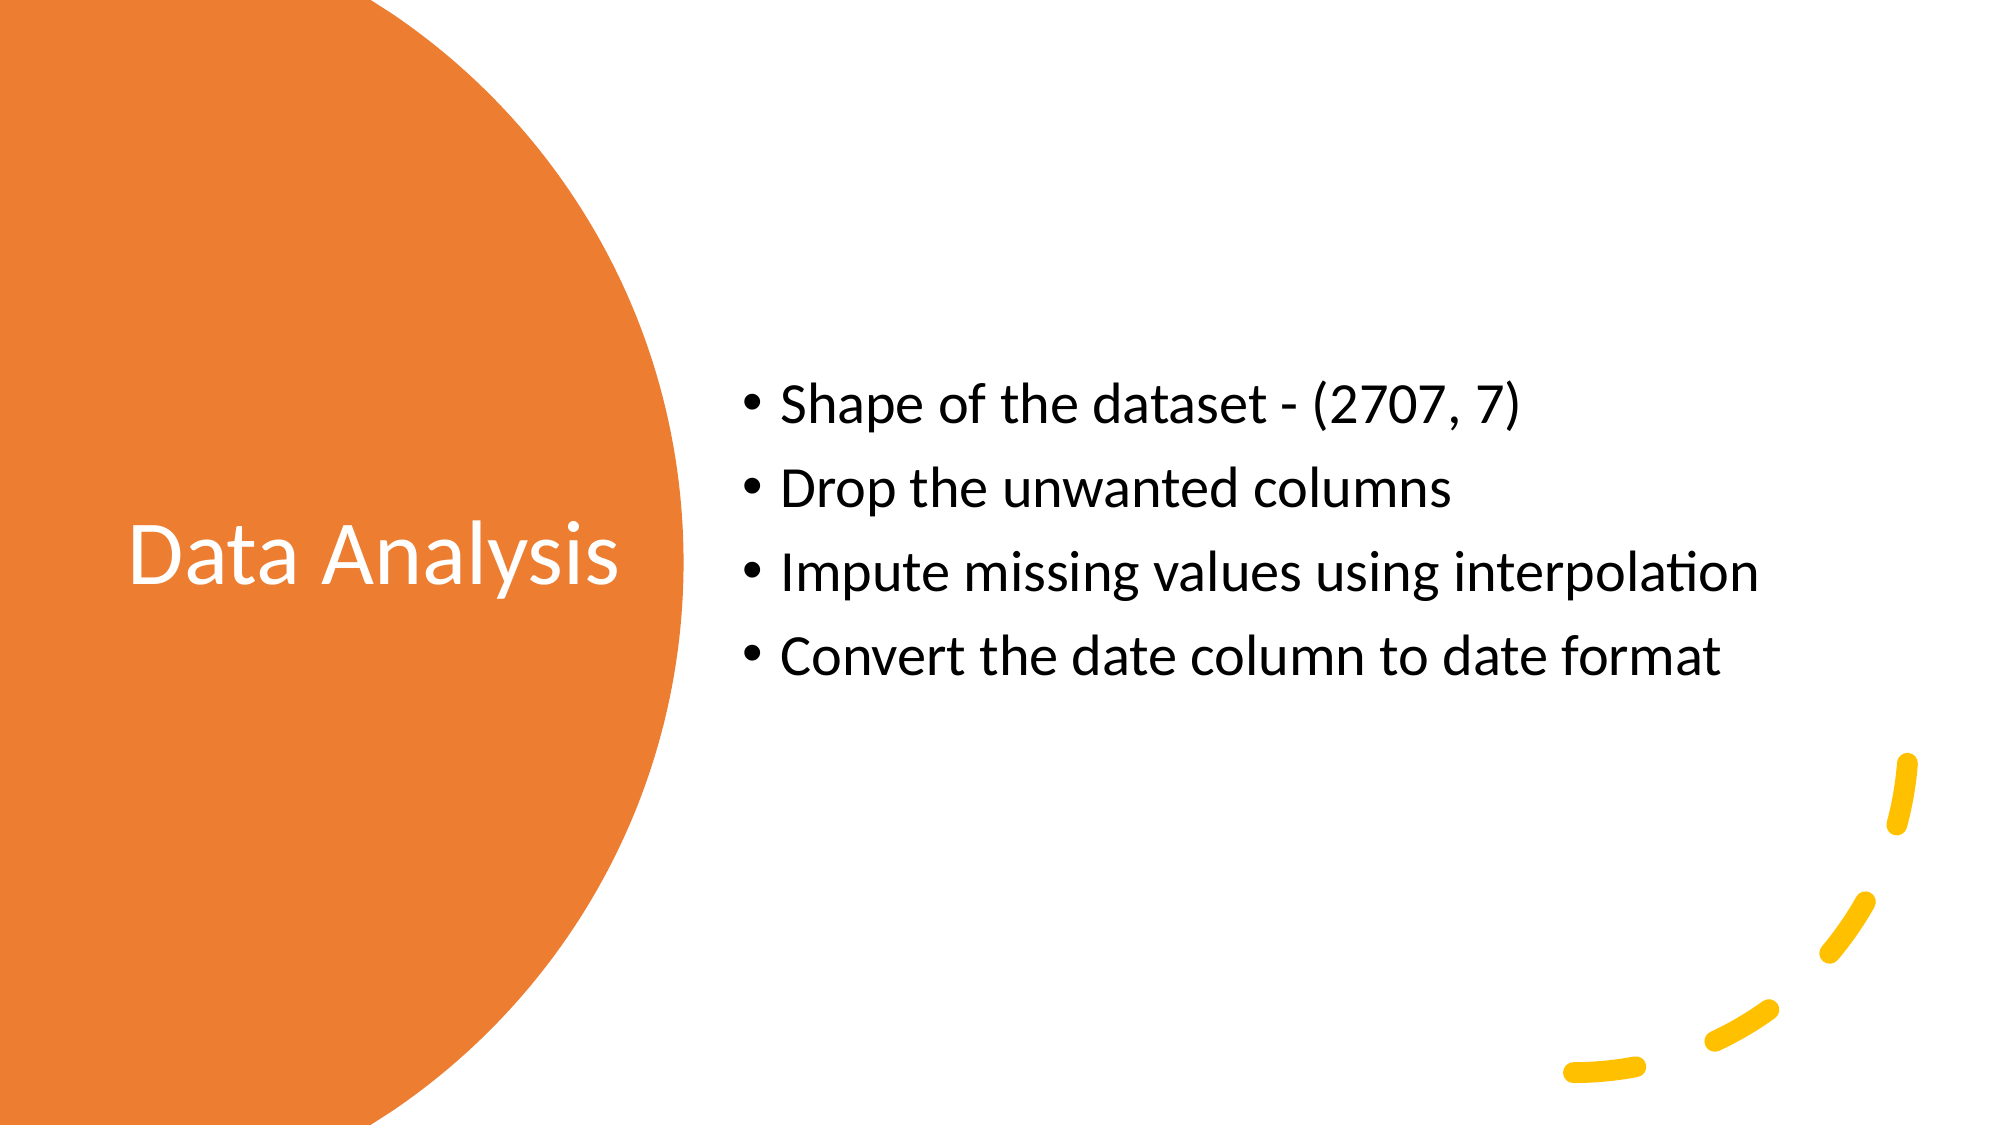

Shape of the dataset - (2707, 7)
Drop the unwanted columns
Impute missing values using interpolation
Convert the date column to date format

# Data Analysis